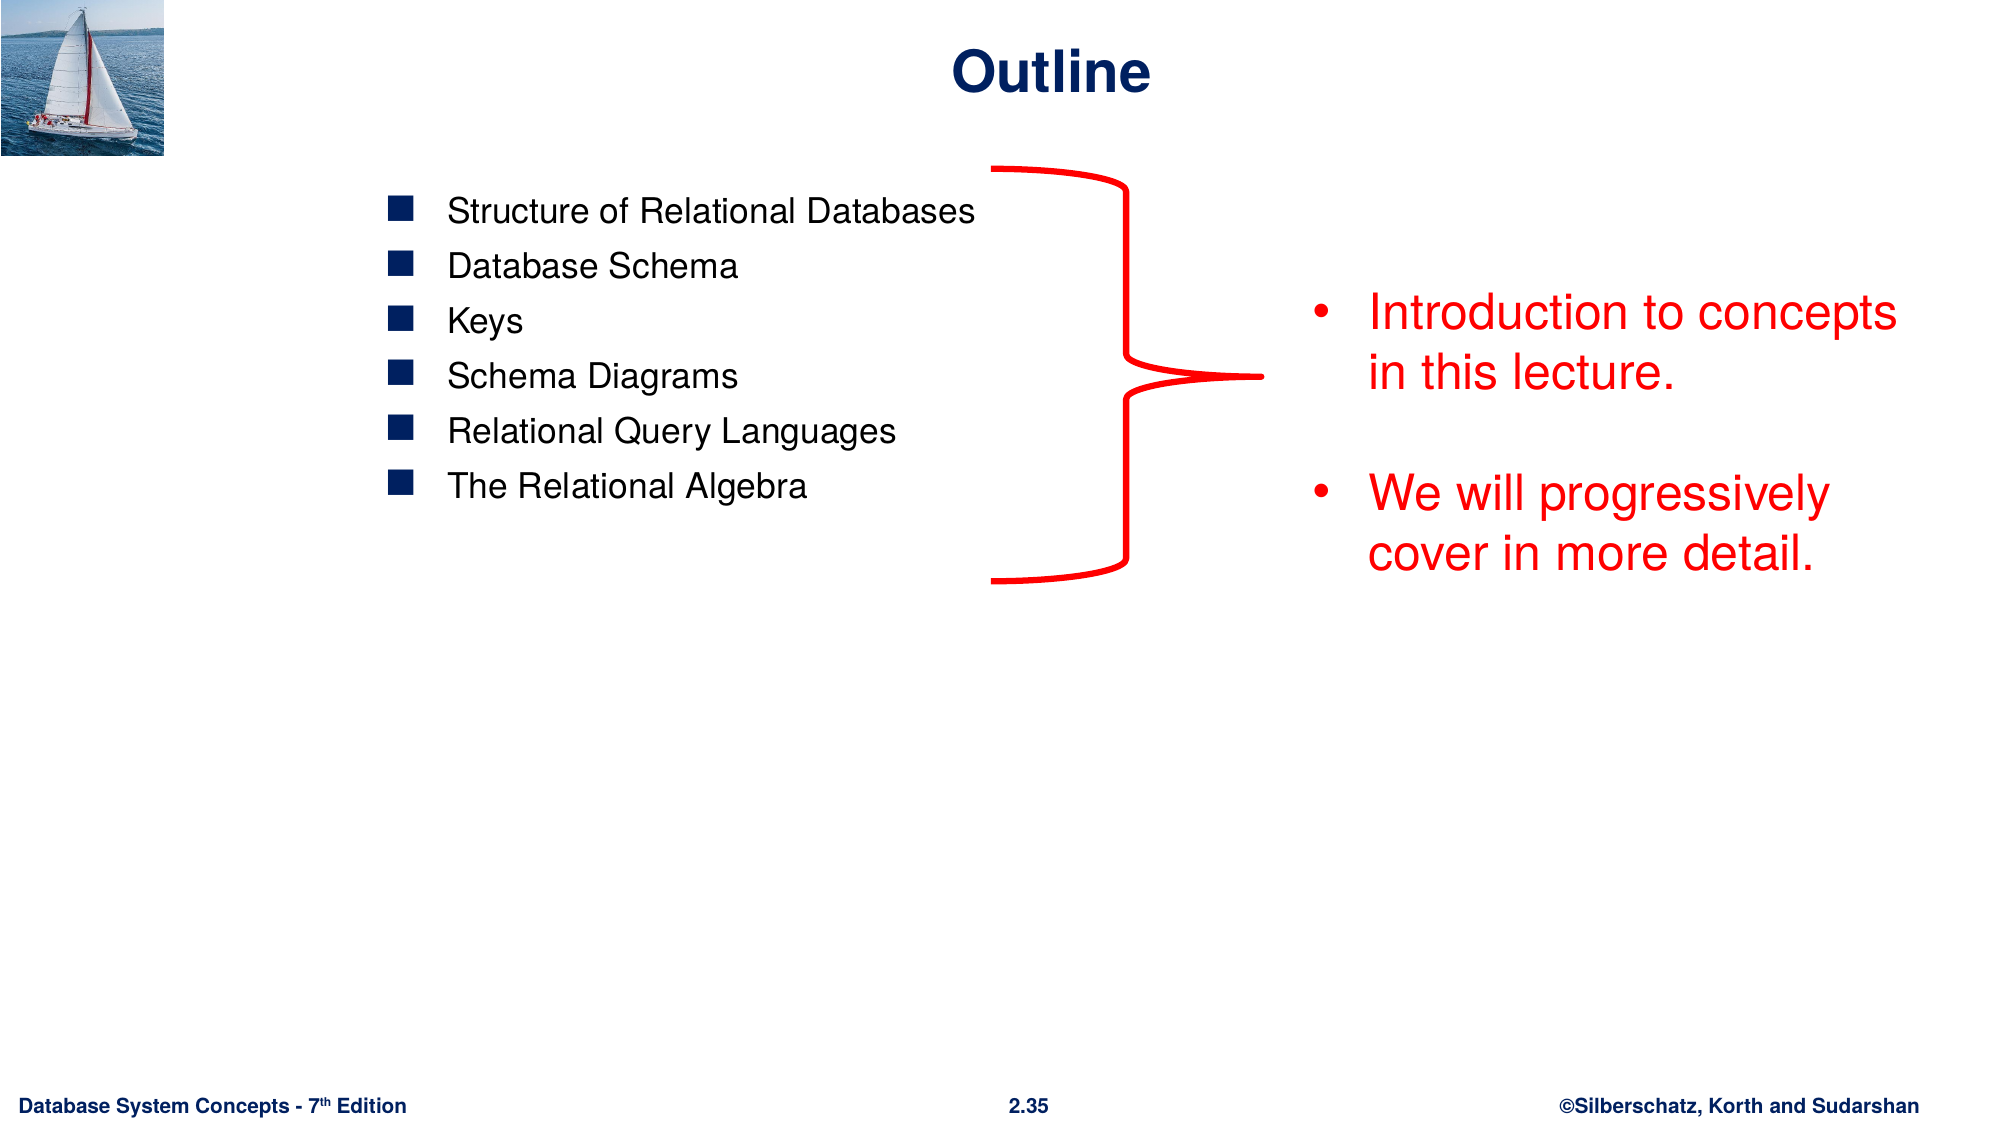

# Outline

Structure of Relational Databases
Database Schema
Keys
Schema Diagrams
Relational Query Languages
The Relational Algebra

Introduction to concepts
in this lecture.
We will progressively
cover in more detail.